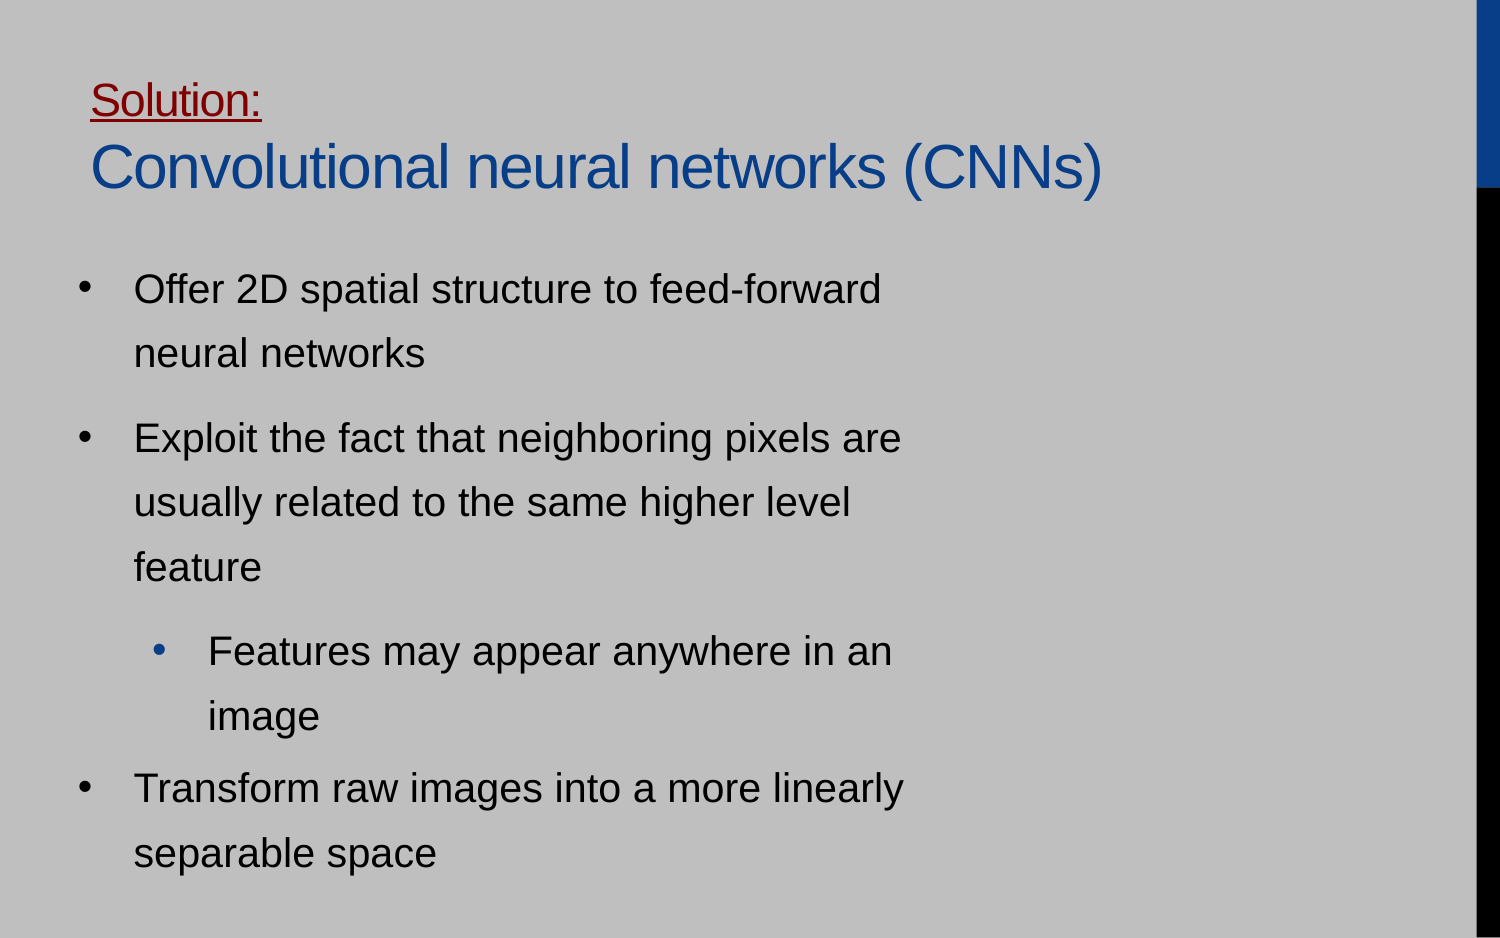

# Solution: Convolutional neural networks (CNNs)
Offer 2D spatial structure to feed-forward neural networks
Exploit the fact that neighboring pixels are usually related to the same higher level feature
Features may appear anywhere in an image
Transform raw images into a more linearly separable space